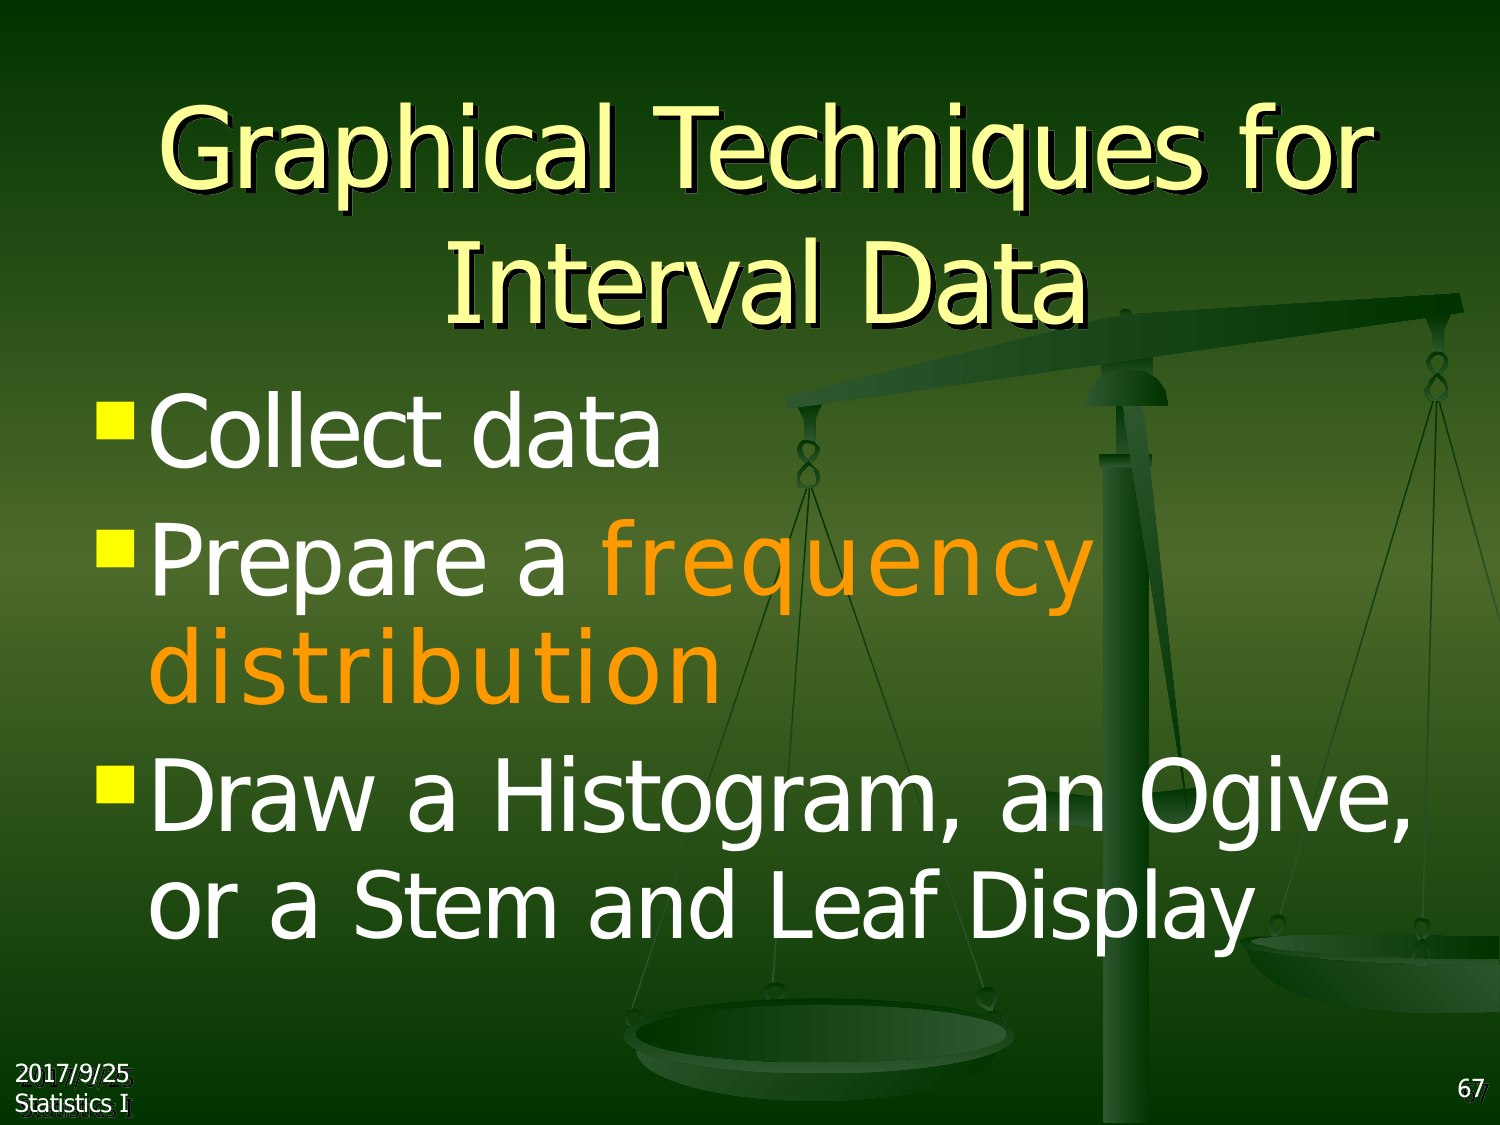

# Graphical Techniques for Interval Data
Collect data
Prepare a frequency distribution
Draw a Histogram, an Ogive, or a Stem and Leaf Display
2017/9/25
Statistics I
67